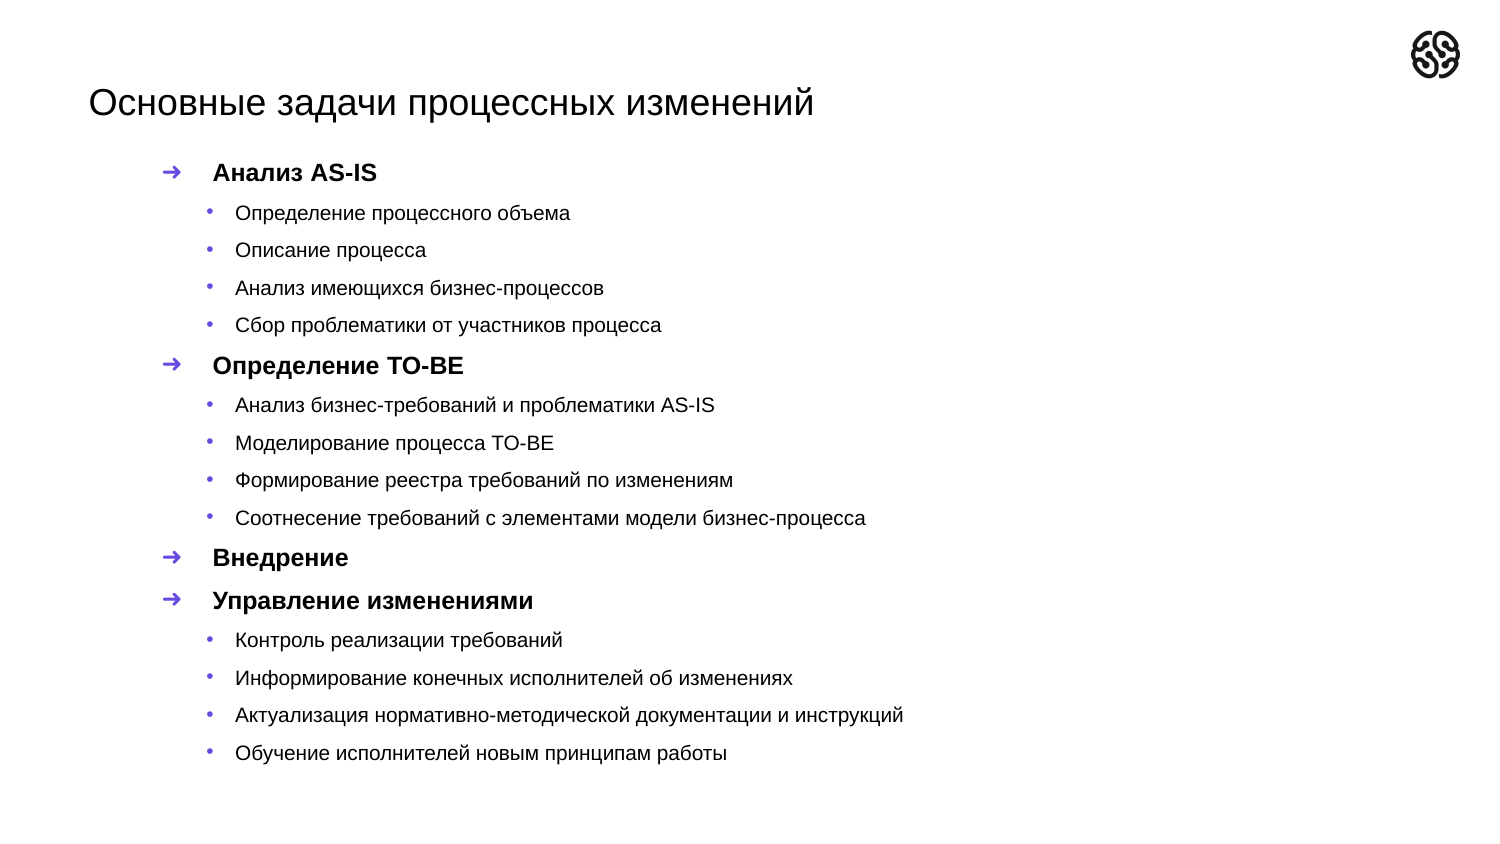

# Основные задачи процессных изменений
Анализ AS-IS
Определение процессного объема
Описание процесса
Анализ имеющихся бизнес-процессов
Сбор проблематики от участников процесса
Определение TO-BE
Анализ бизнес-требований и проблематики AS-IS
Моделирование процесса TO-BE
Формирование реестра требований по изменениям
Соотнесение требований с элементами модели бизнес-процесса
Внедрение
Управление изменениями
Контроль реализации требований
Информирование конечных исполнителей об изменениях
Актуализация нормативно-методической документации и инструкций
Обучение исполнителей новым принципам работы